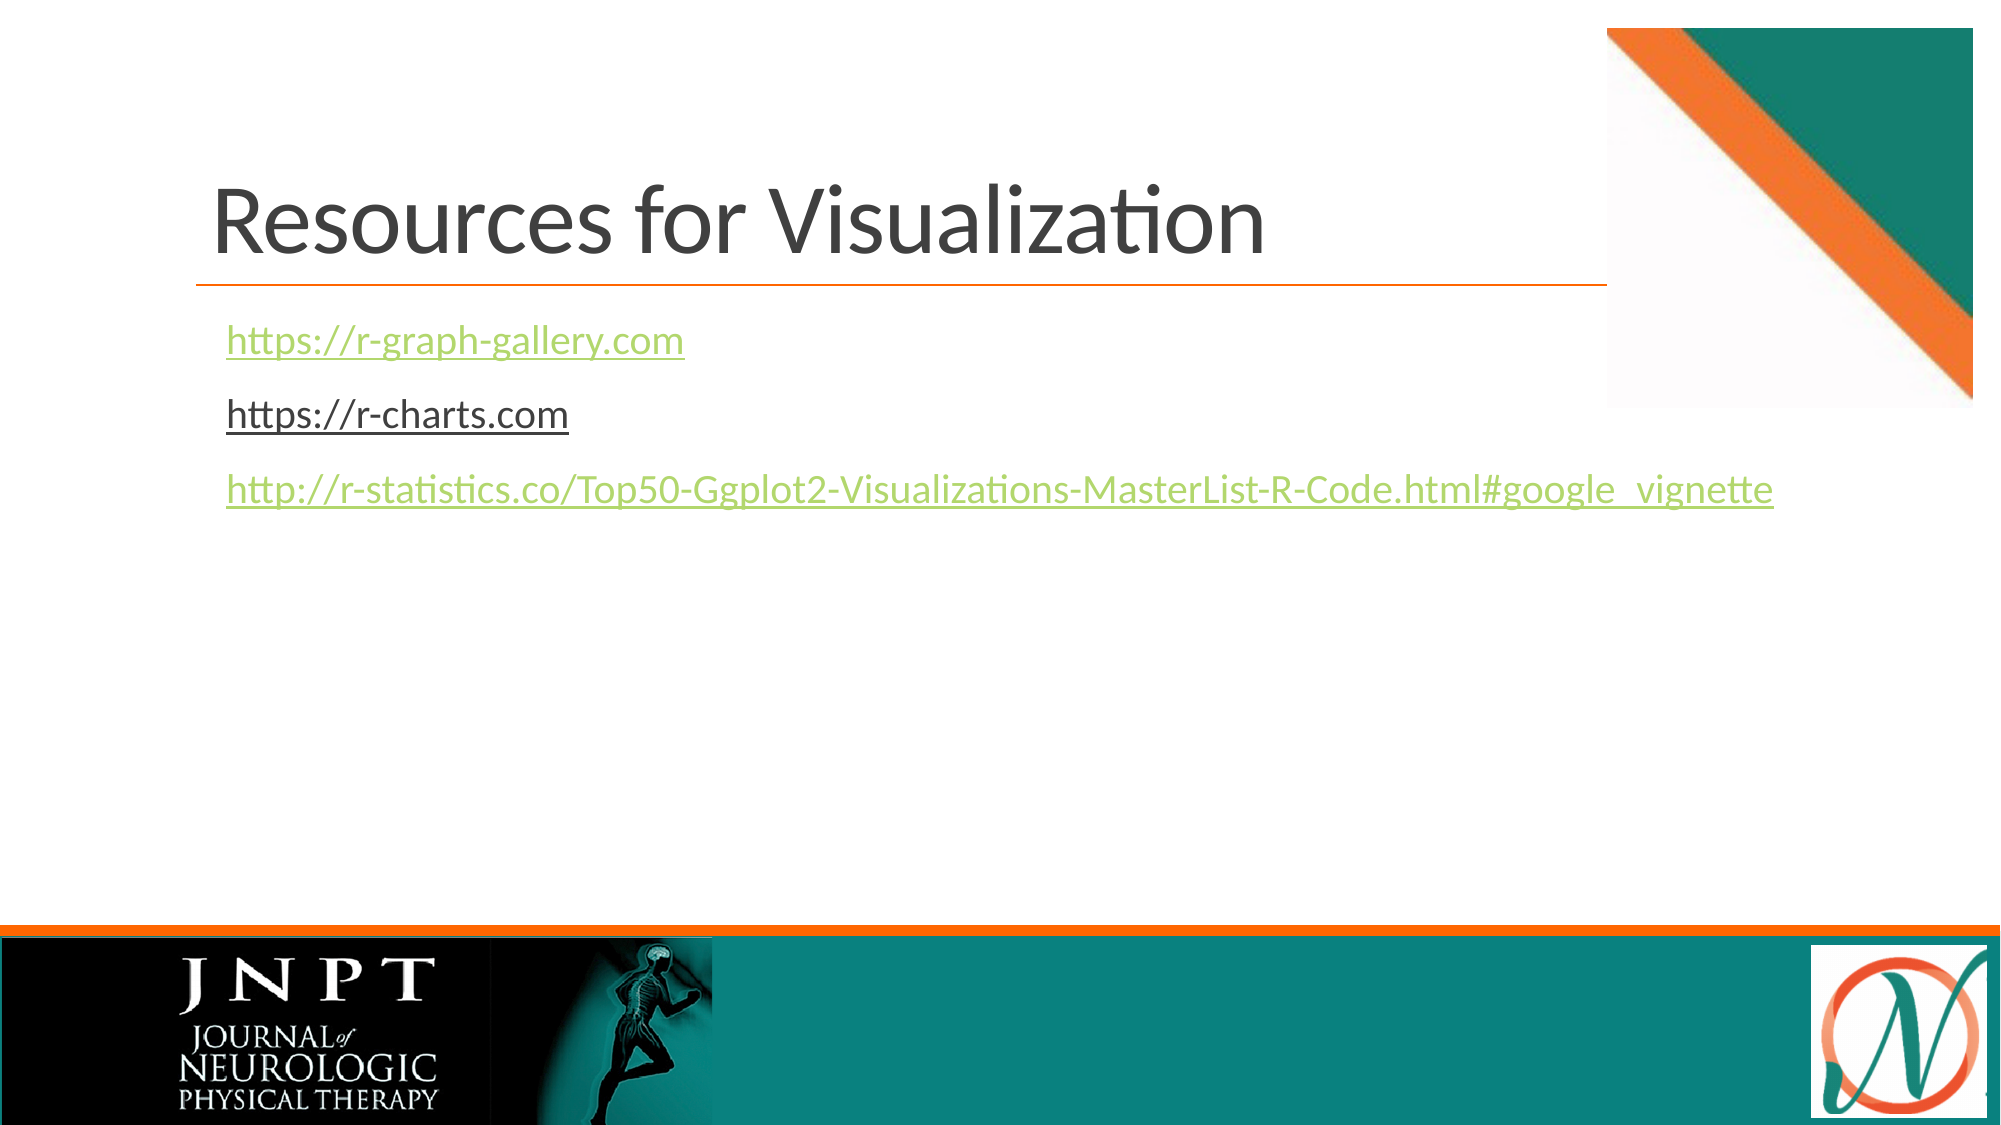

# Resources for Visualization
https://r-graph-gallery.com
https://r-charts.com
http://r-statistics.co/Top50-Ggplot2-Visualizations-MasterList-R-Code.html#google_vignette